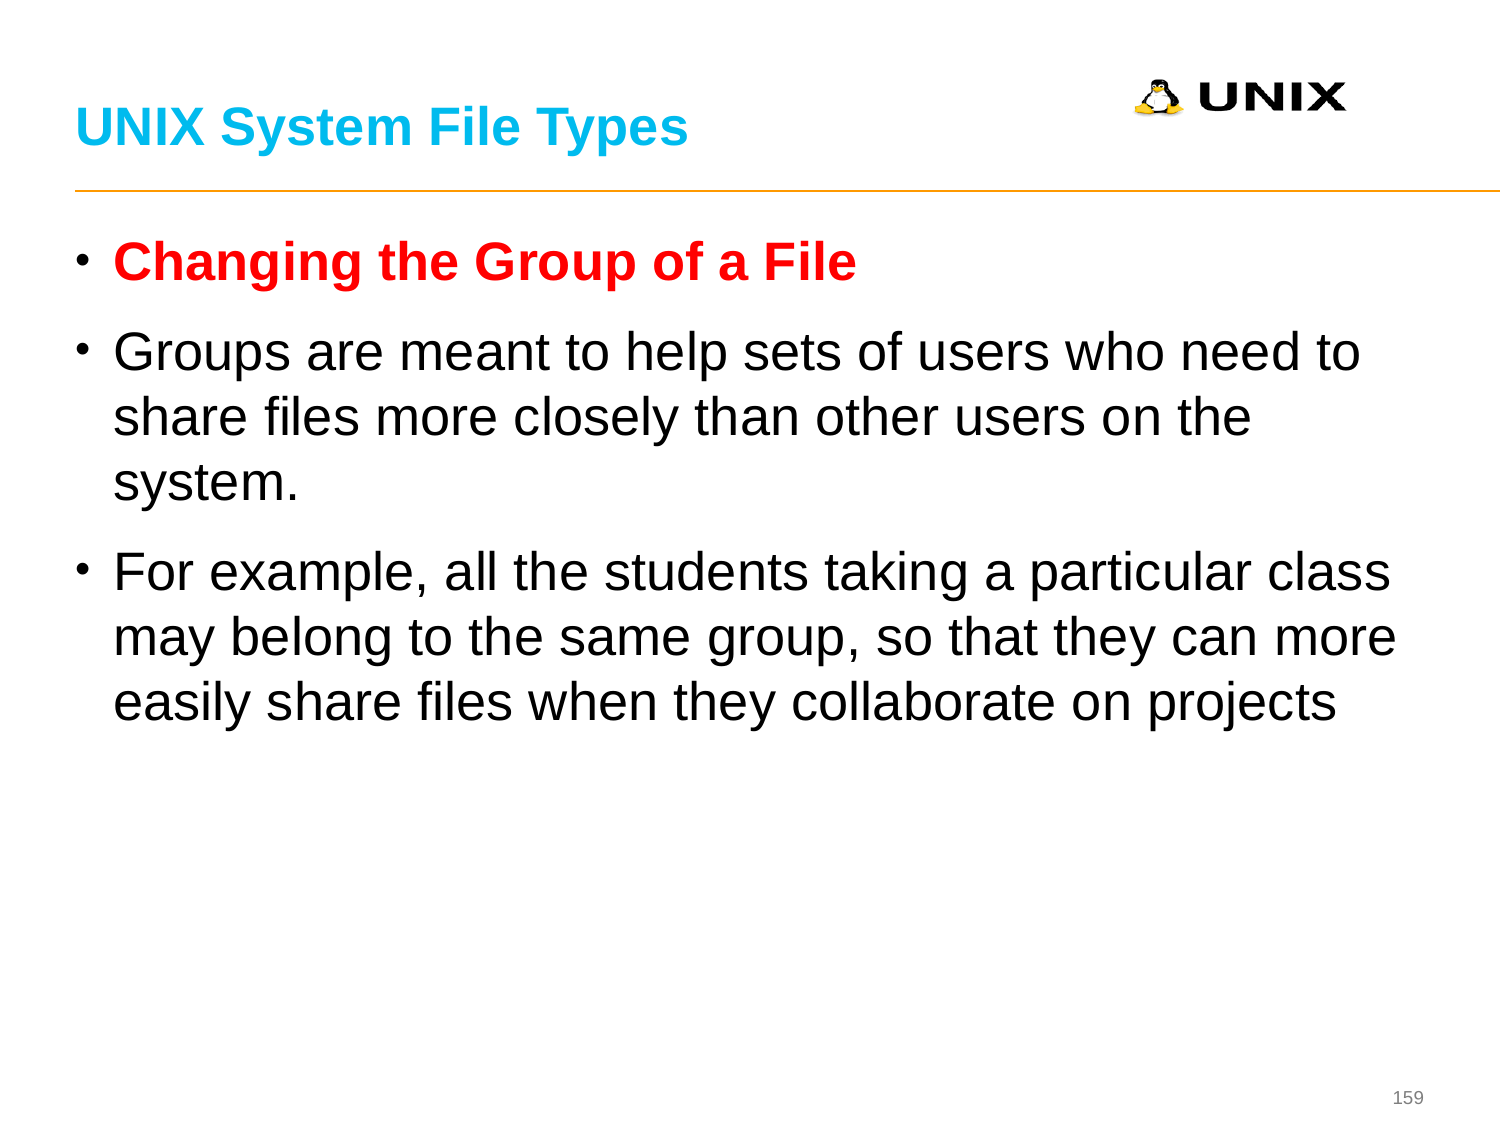

# UNIX System File Types
Changing the Group of a File
Groups are meant to help sets of users who need to share files more closely than other users on the system.
For example, all the students taking a particular class may belong to the same group, so that they can more easily share files when they collaborate on projects